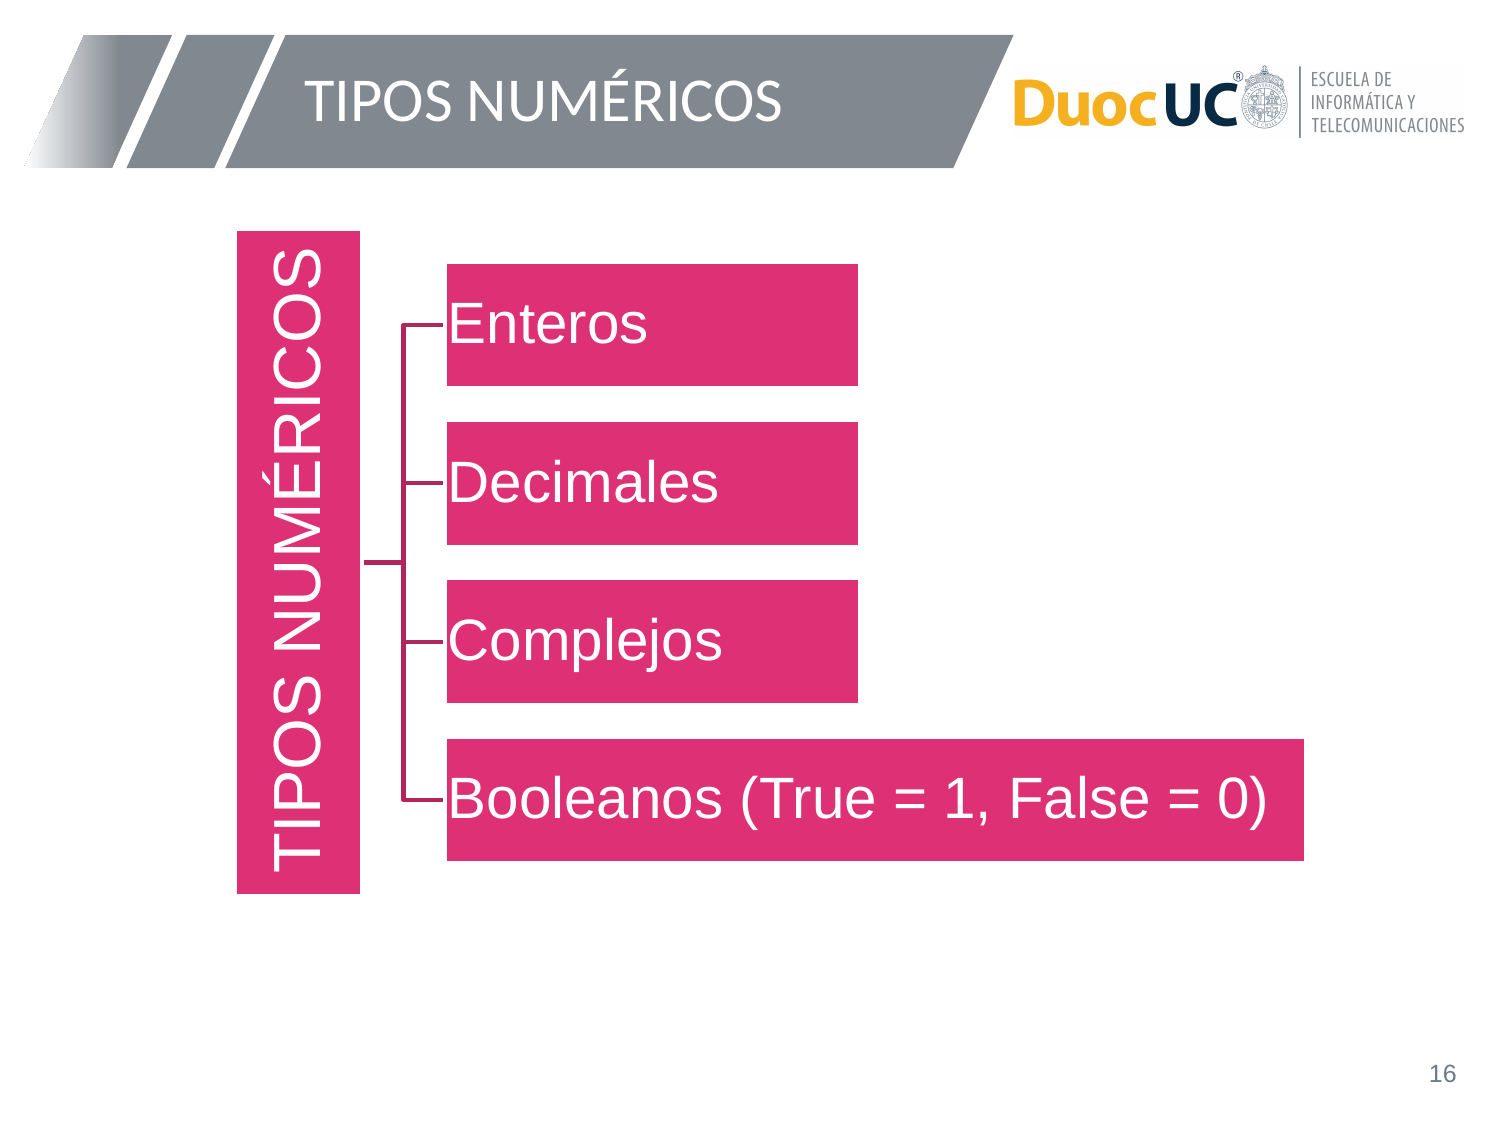

# TIPOS NUMÉRICOS

 TIPOS NUMÉRICOS
Enteros
Decimales
Complejos
Booleanos (True = 1, False = 0)